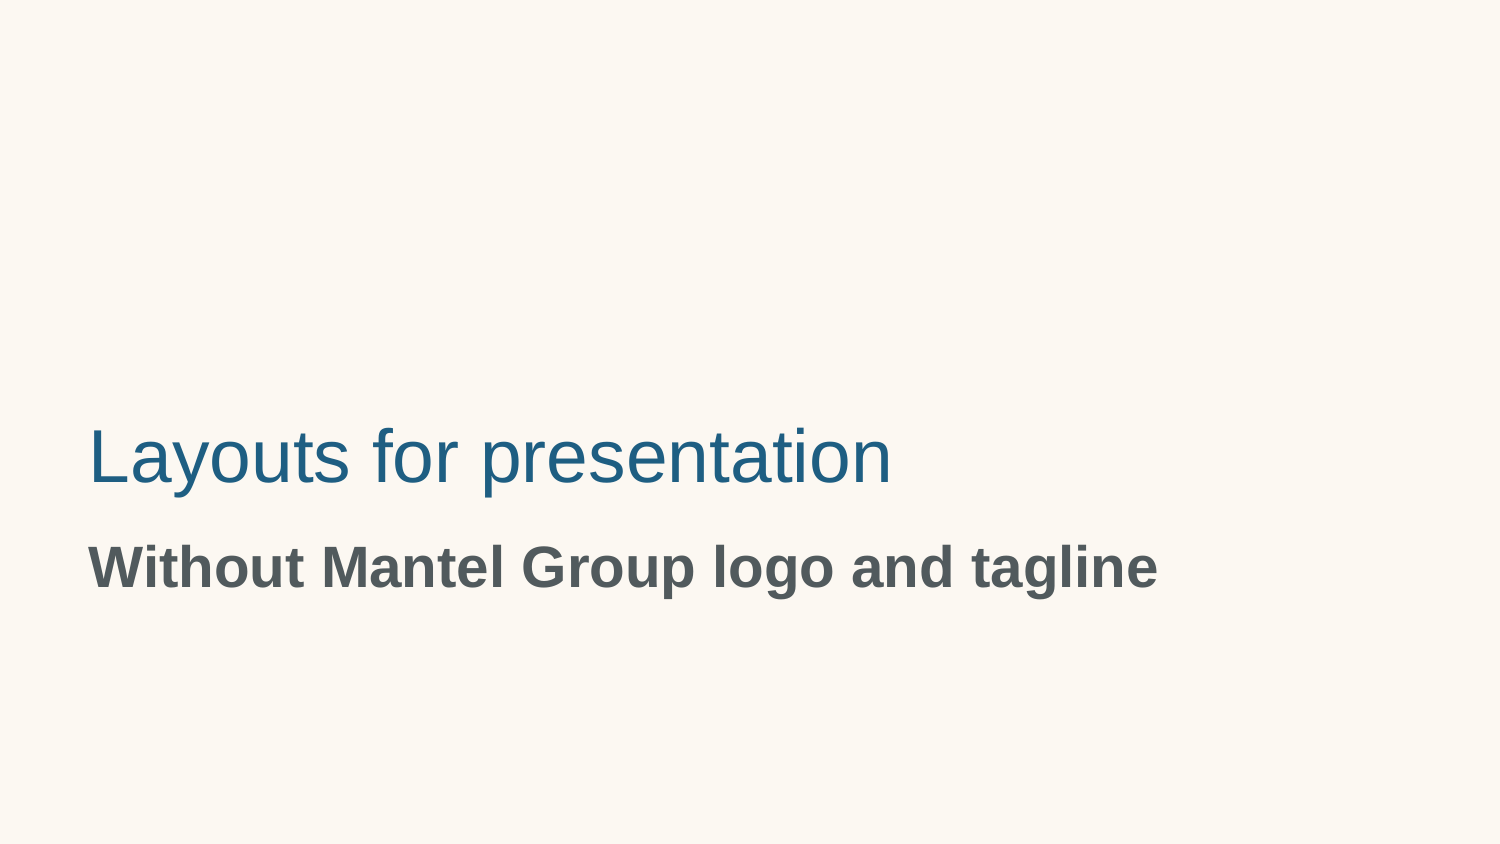

# Layouts for presentation
Without Mantel Group logo and tagline